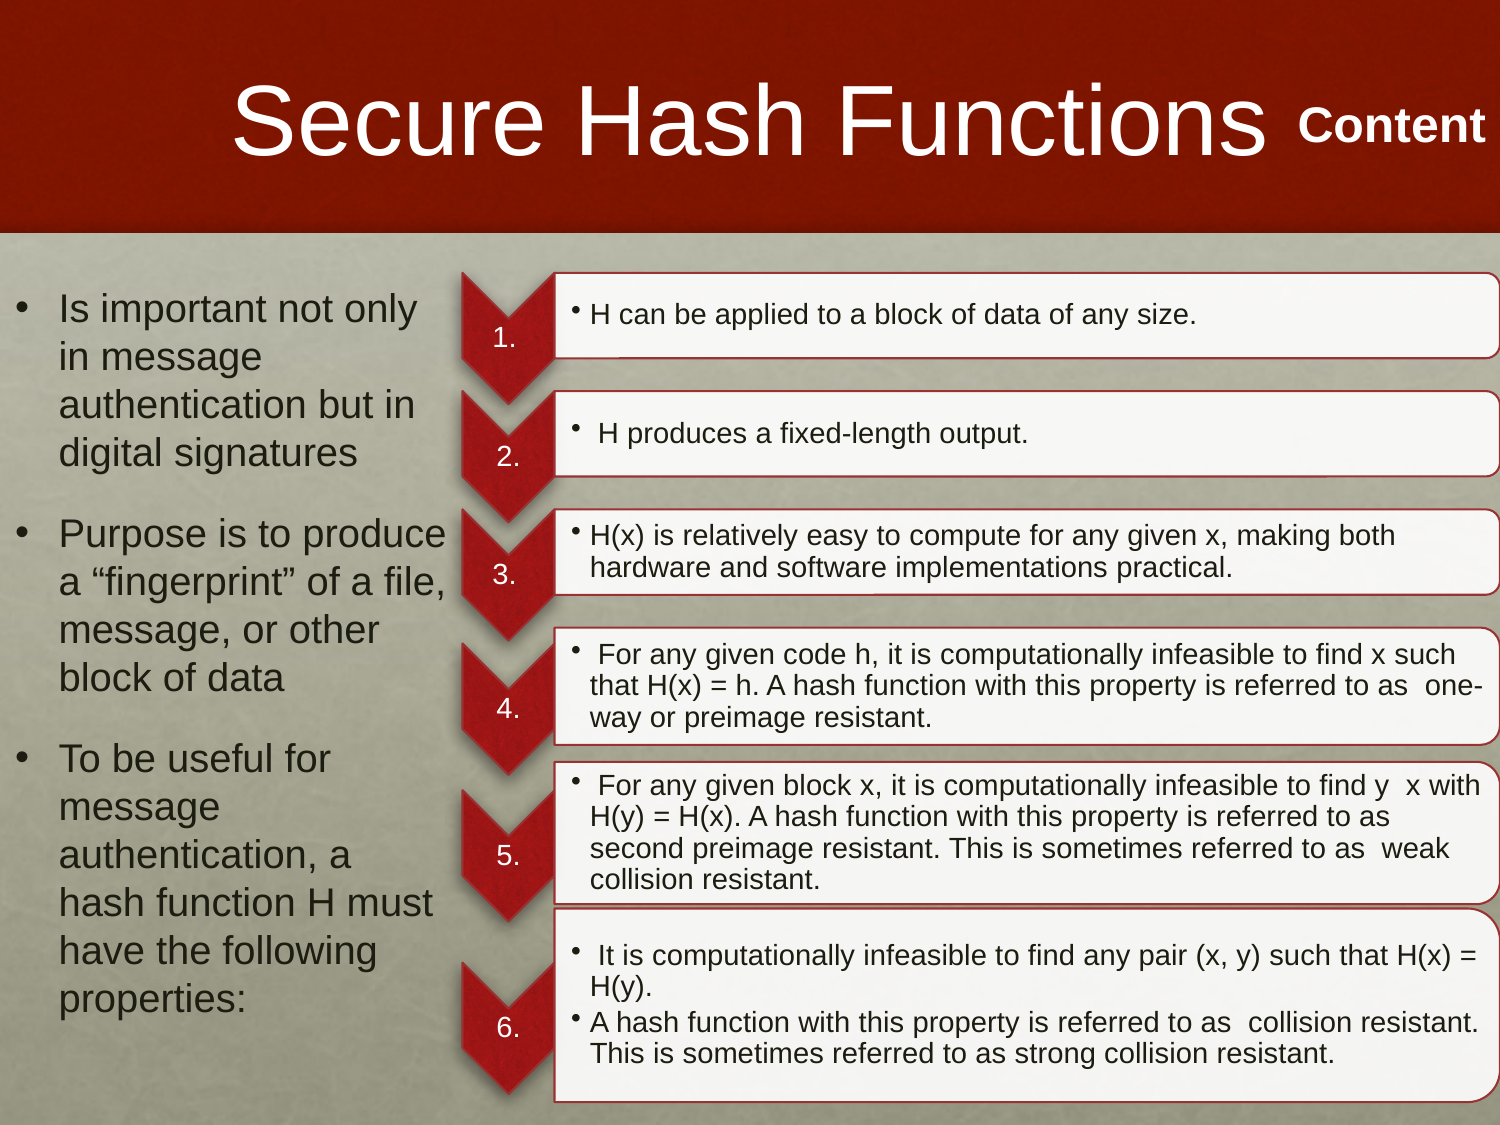

# Secure Hash Functions
1.
H can be applied to a block of data of any size.
2.
 H produces a fixed-length output.
3.
H(x) is relatively easy to compute for any given x, making both hardware and software implementations practical.
4.
 For any given code h, it is computationally infeasible to find x such that H(x) = h. A hash function with this property is referred to as  one-way or preimage resistant.
5.
 For any given block x, it is computationally infeasible to find y  x with H(y) = H(x). A hash function with this property is referred to as  second preimage resistant. This is sometimes referred to as  weak collision resistant.
6.
 It is computationally infeasible to find any pair (x, y) such that H(x) = H(y).
A hash function with this property is referred to as  collision resistant. This is sometimes referred to as strong collision resistant.
Is important not only in message authentication but in digital signatures
Purpose is to produce a “fingerprint” of a file, message, or other block of data
To be useful for message authentication, a hash function H must have the following properties: